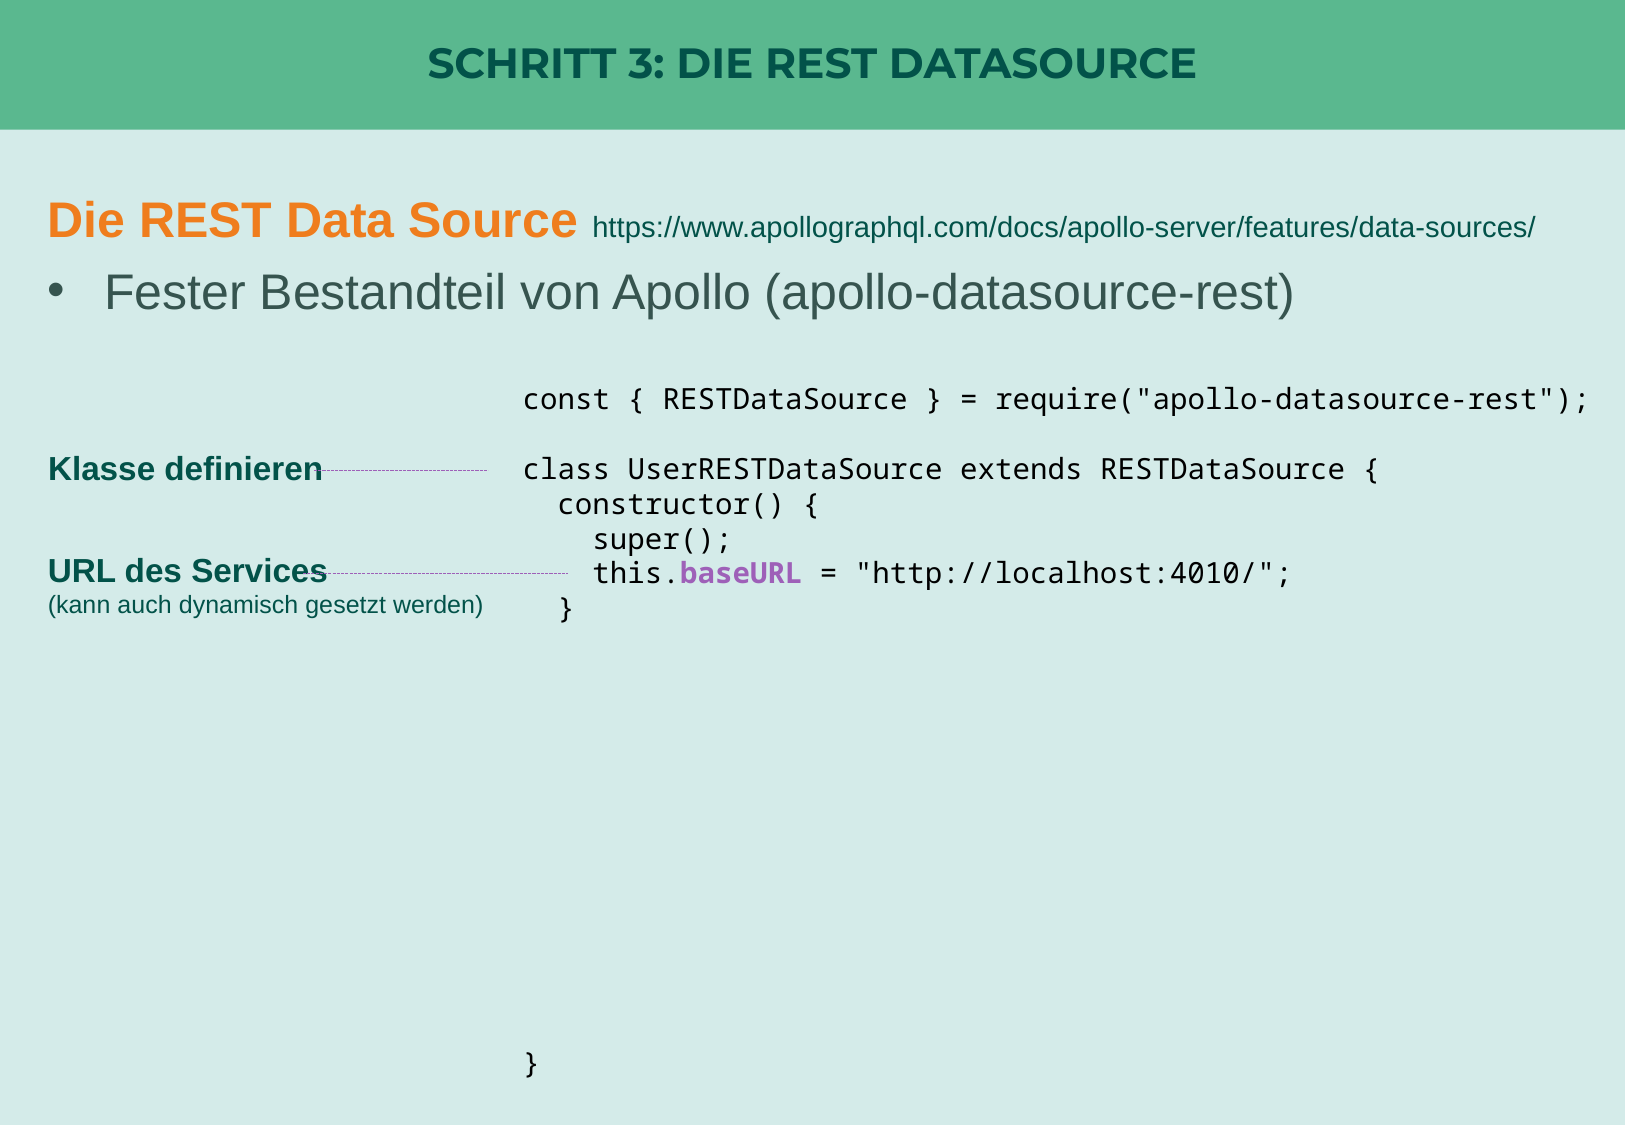

# Schritt 3: Die REST DataSource
Die REST Data Source https://www.apollographql.com/docs/apollo-server/features/data-sources/
Fester Bestandteil von Apollo (apollo-datasource-rest)

const { RESTDataSource } = require("apollo-datasource-rest");

class UserRESTDataSource extends RESTDataSource {
  constructor() {
    super();
    this.baseURL = "http://localhost:4010/";
  }

}

Klasse definieren
URL des Services
(kann auch dynamisch gesetzt werden)